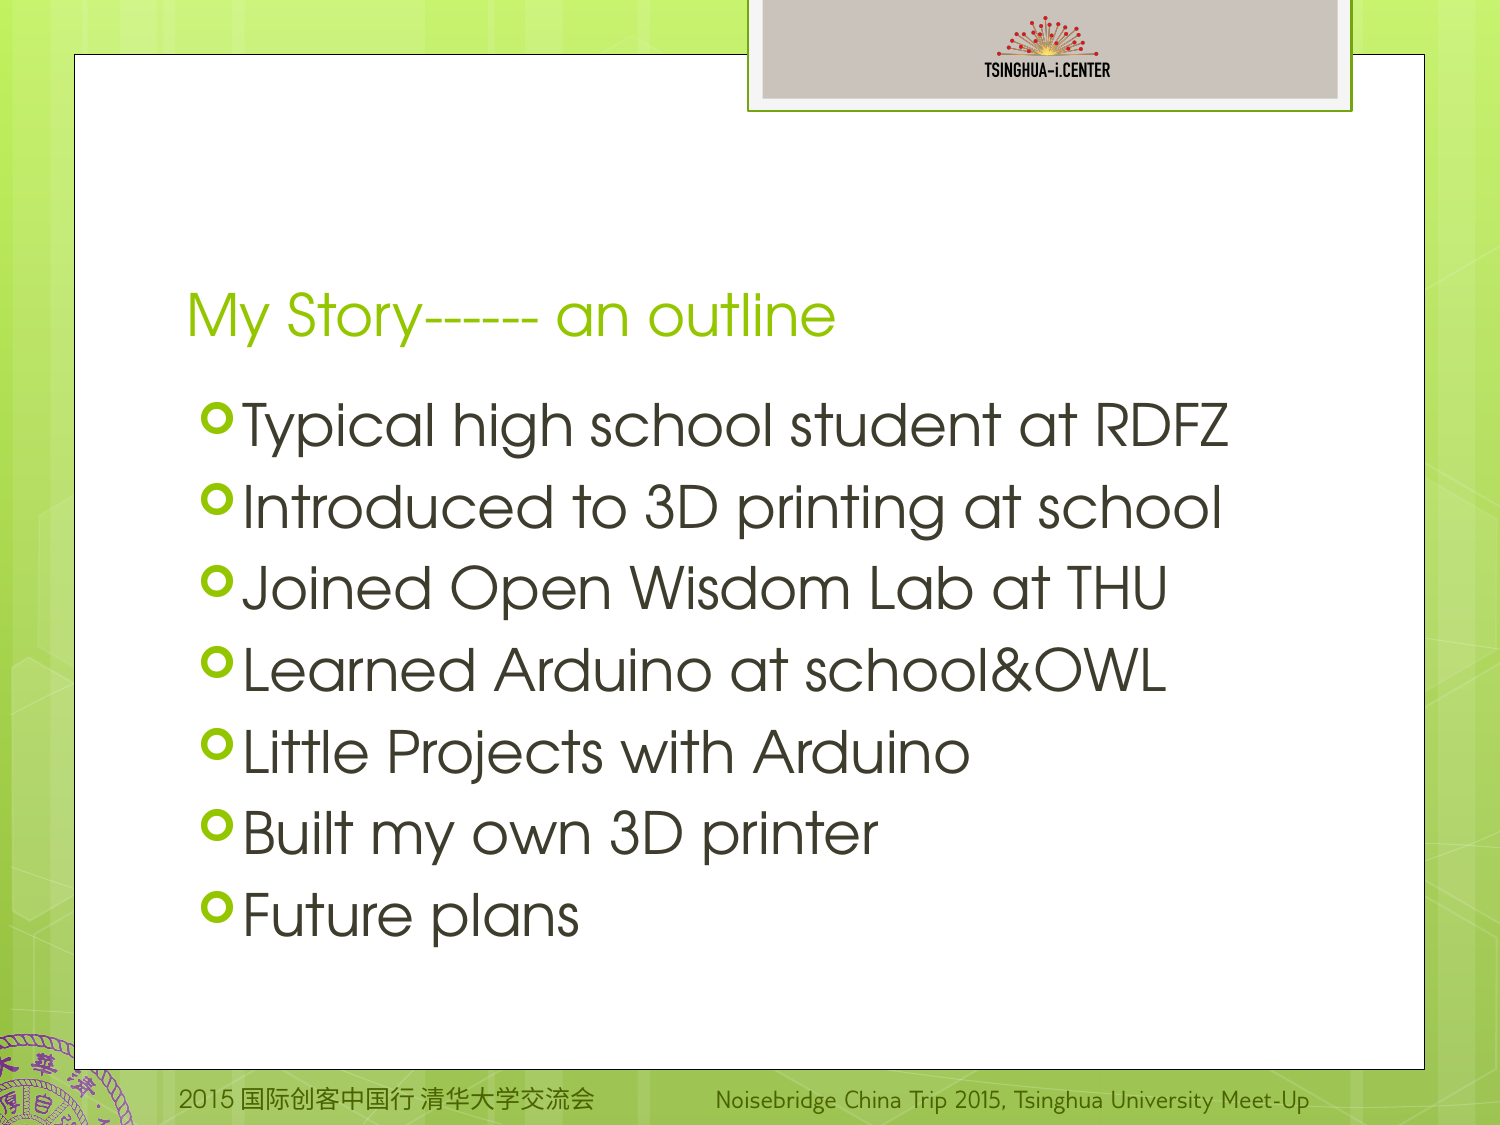

# My Story------ an outline
Typical high school student at RDFZ
Introduced to 3D printing at school
Joined Open Wisdom Lab at THU
Learned Arduino at school&OWL
Little Projects with Arduino
Built my own 3D printer
Future plans